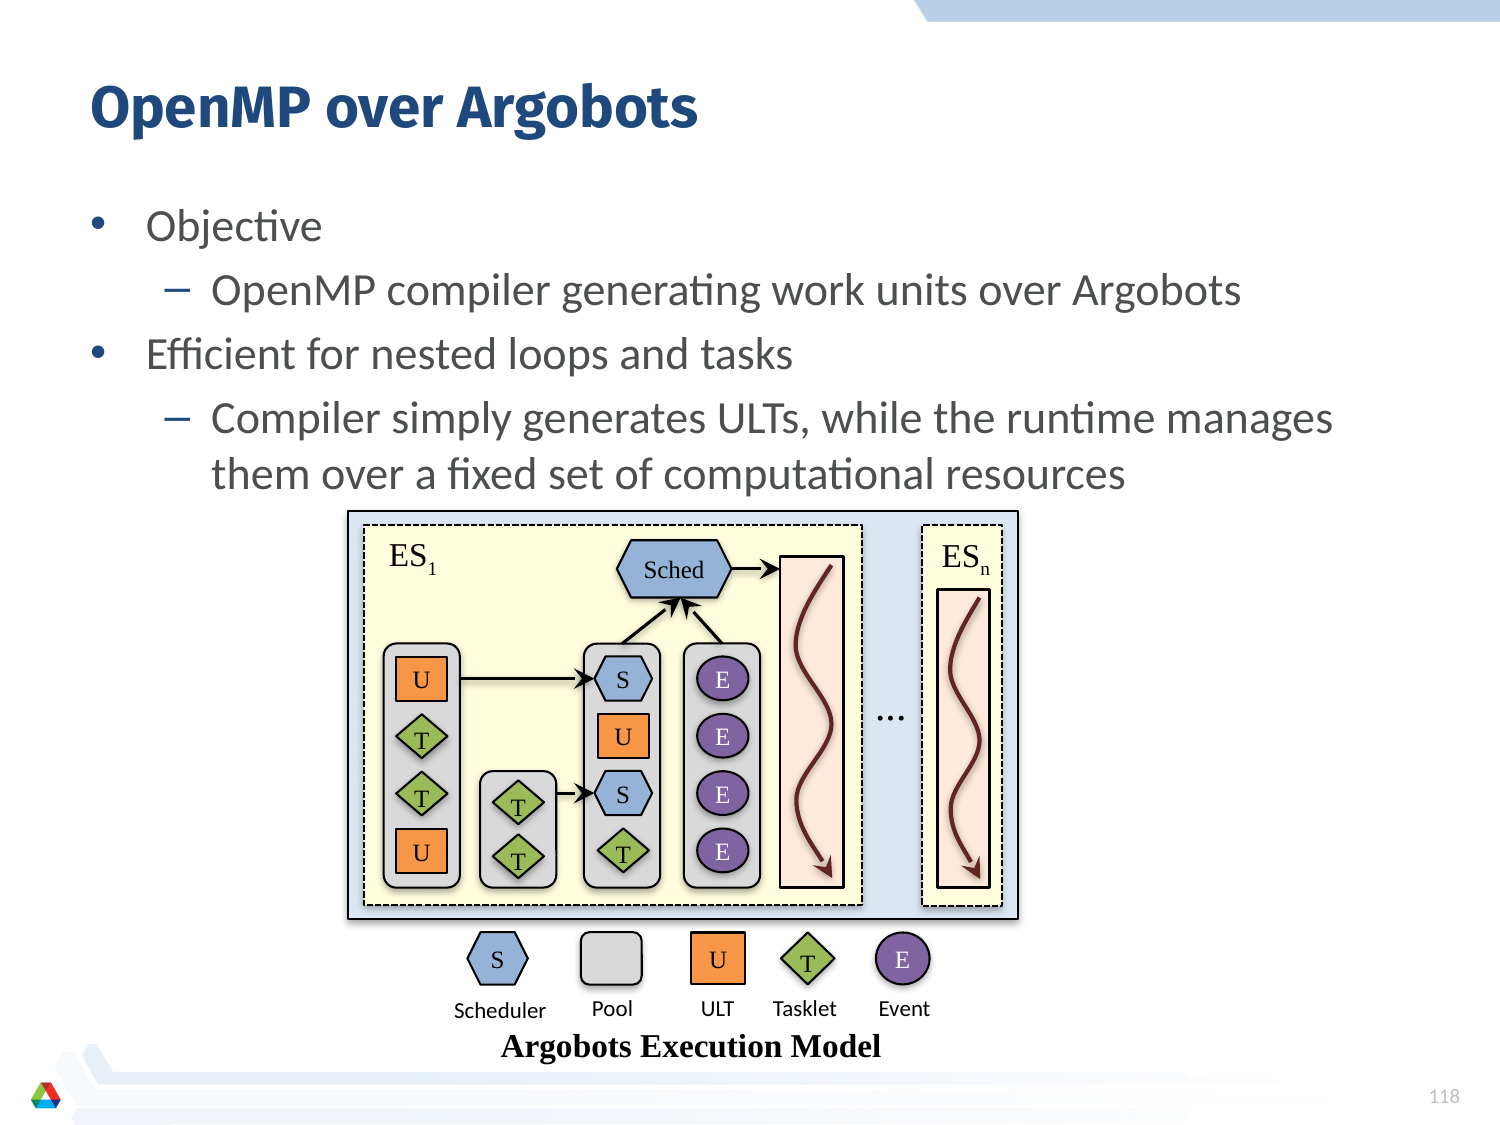

# OpenMP over Argobots
Objective
OpenMP compiler generating work units over Argobots
Efficient for nested loops and tasks
Compiler simply generates ULTs, while the runtime manages them over a fixed set of computational resources

ES1
ESn
Sched

S
E
U
...
E
U
T
S
E

T
T
T
E
U
T
Argobots Execution Model

S
T
U
E
Pool
ULT
Tasklet
Event
Scheduler
118